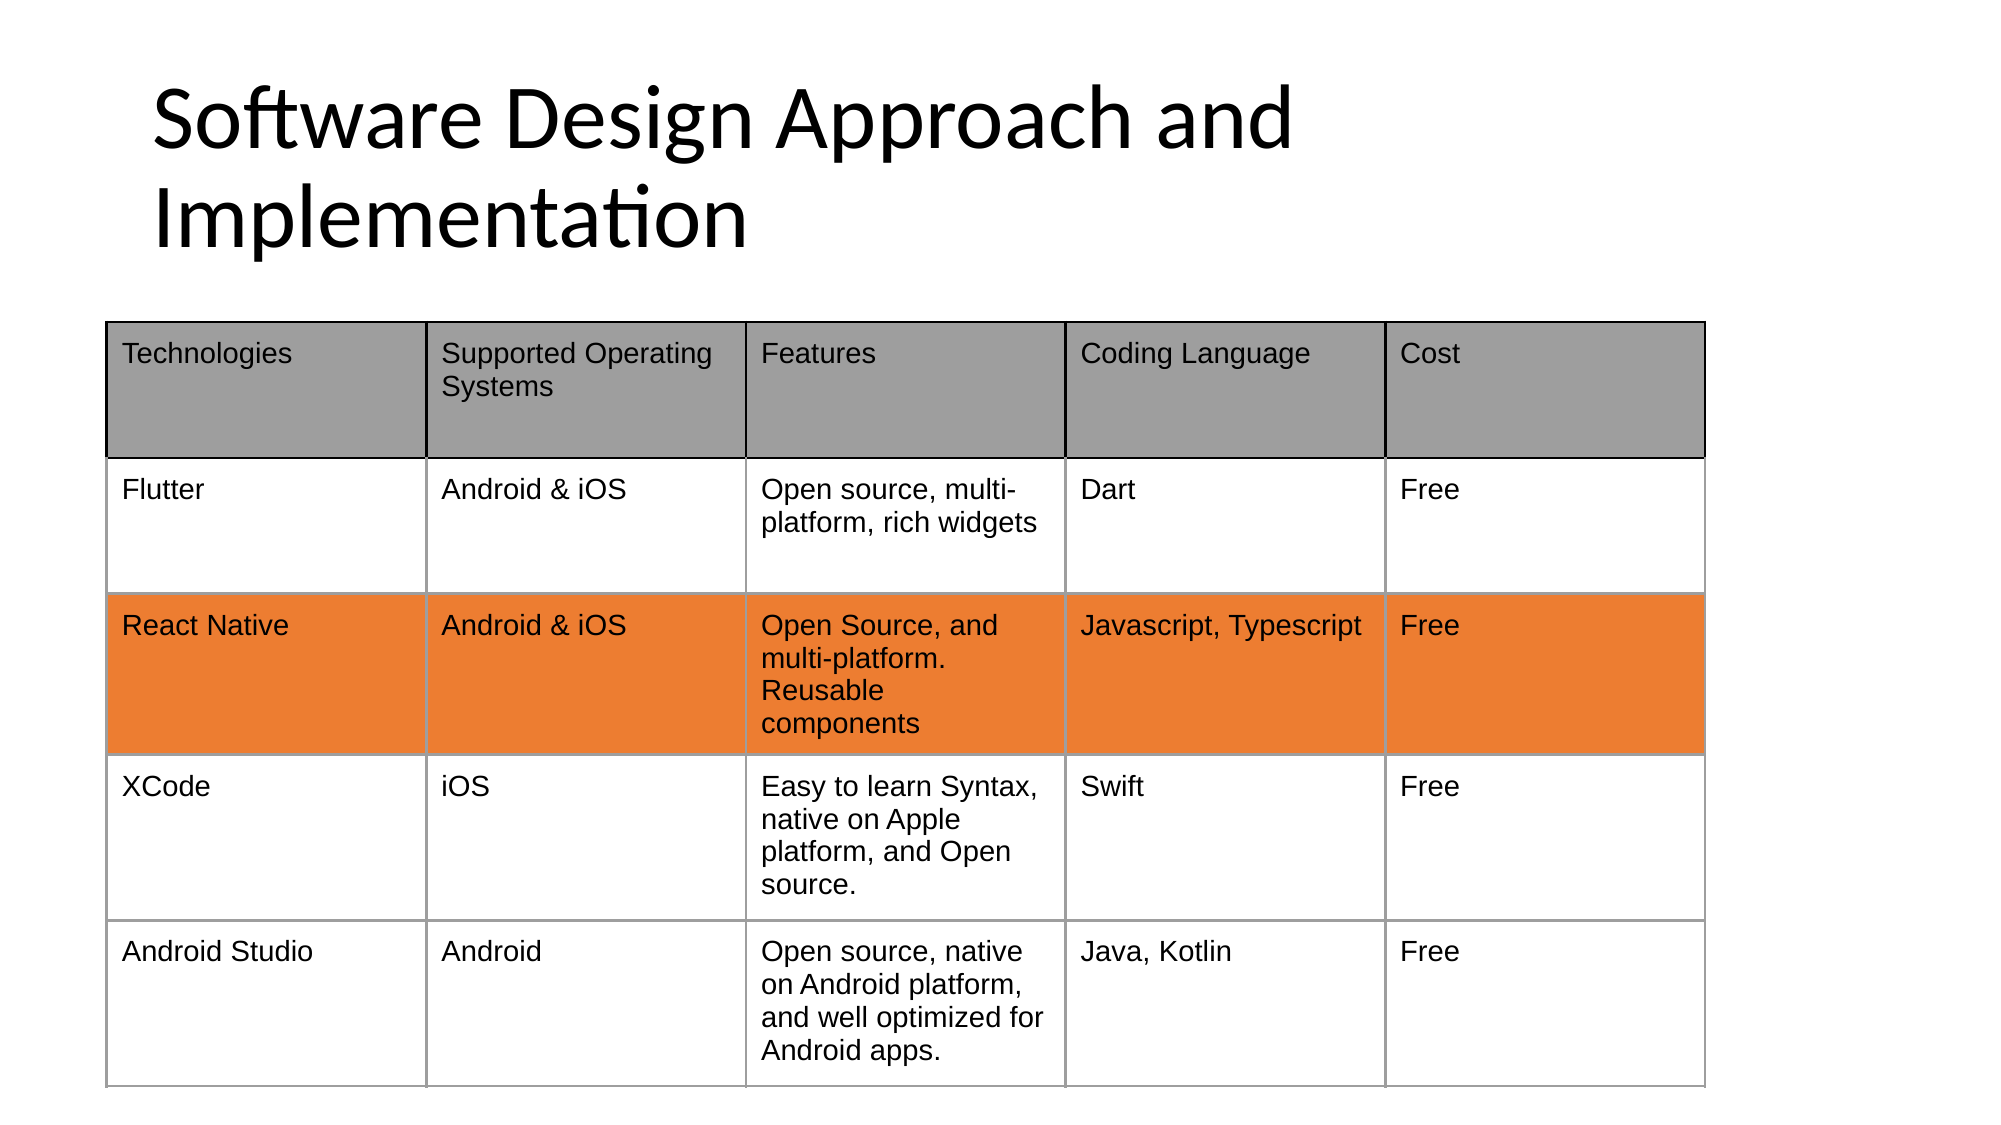

# Software Design Approach and Implementation
| Technologies | Supported Operating Systems | Features | Coding Language | Cost |
| --- | --- | --- | --- | --- |
| Flutter | Android & iOS | Open source, multi-platform, rich widgets | Dart | Free |
| React Native | Android & iOS | Open Source, and multi-platform. Reusable components | Javascript, Typescript | Free |
| XCode | iOS | Easy to learn Syntax, native on Apple platform, and Open source. | Swift | Free |
| Android Studio | Android | Open source, native on Android platform, and well optimized for Android apps. | Java, Kotlin | Free |